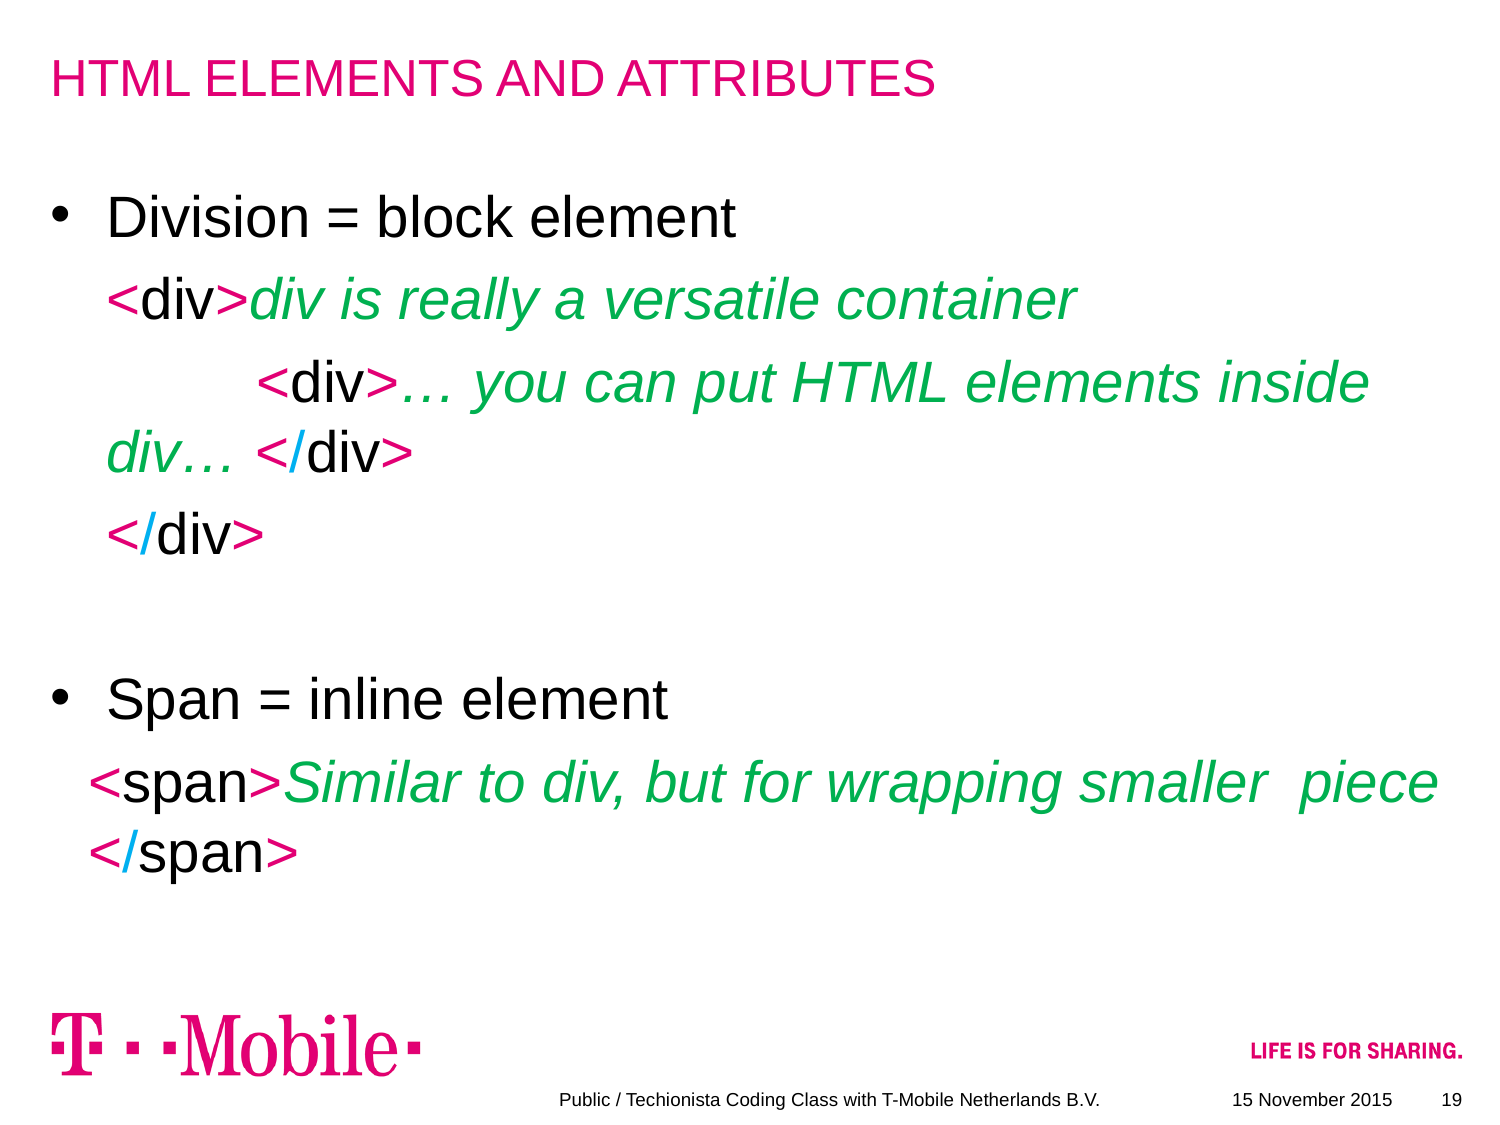

# HTML ELEMENTS AND ATTRIBUTES
Division = block element
<div>div is really a versatile container
	<div>… you can put HTML elements inside div… </div>
</div>

Span = inline element
<span>Similar to div, but for wrapping smaller  piece </span>
Public / Techionista Coding Class with T-Mobile Netherlands B.V.
15 November 2015
19